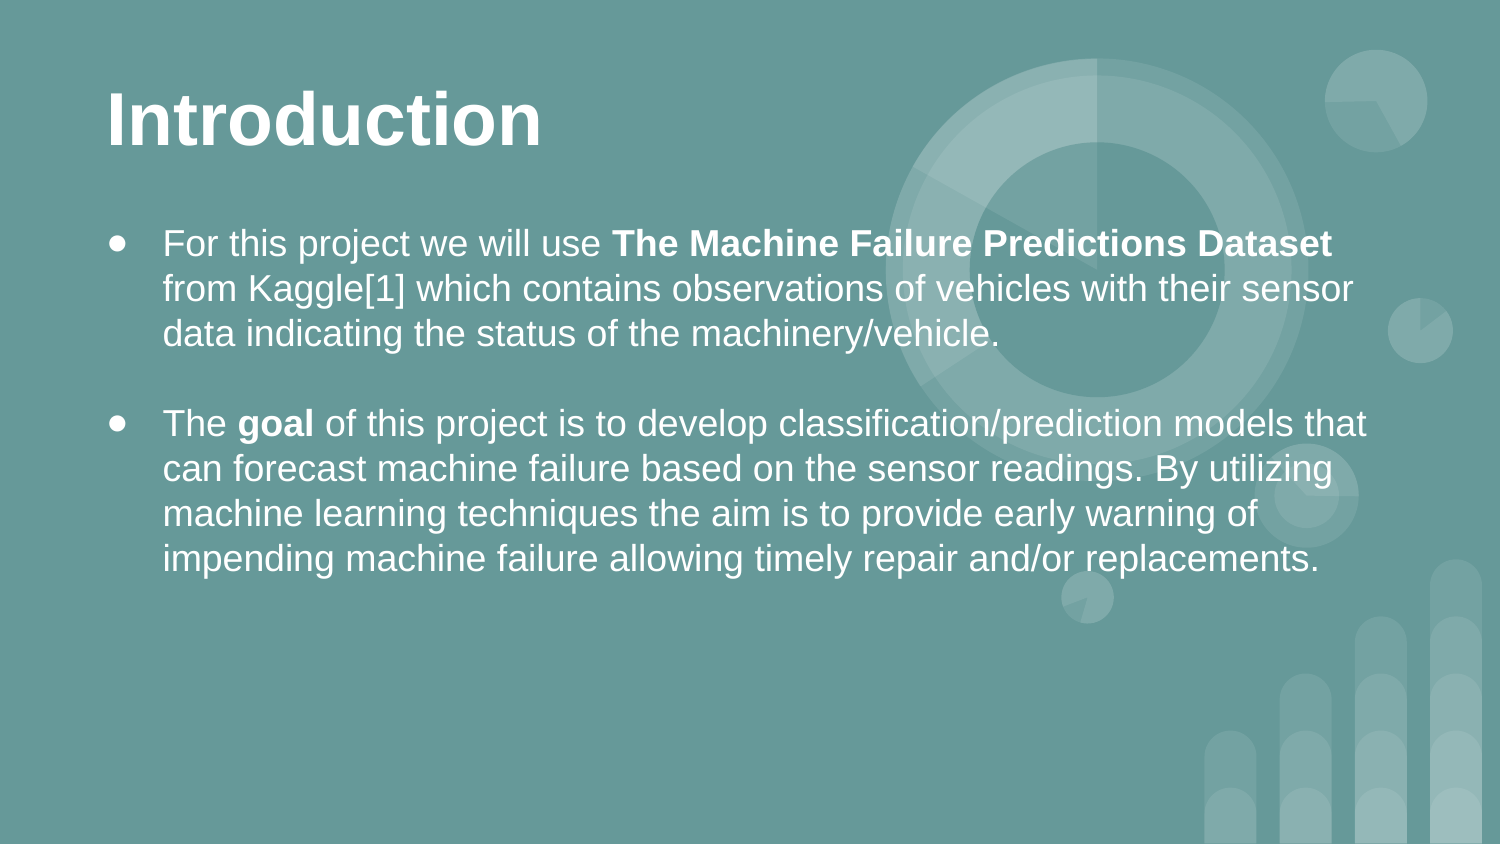

# Introduction
For this project we will use The Machine Failure Predictions Dataset from Kaggle[1] which contains observations of vehicles with their sensor data indicating the status of the machinery/vehicle.

The goal of this project is to develop classification/prediction models that can forecast machine failure based on the sensor readings. By utilizing machine learning techniques the aim is to provide early warning of impending machine failure allowing timely repair and/or replacements.